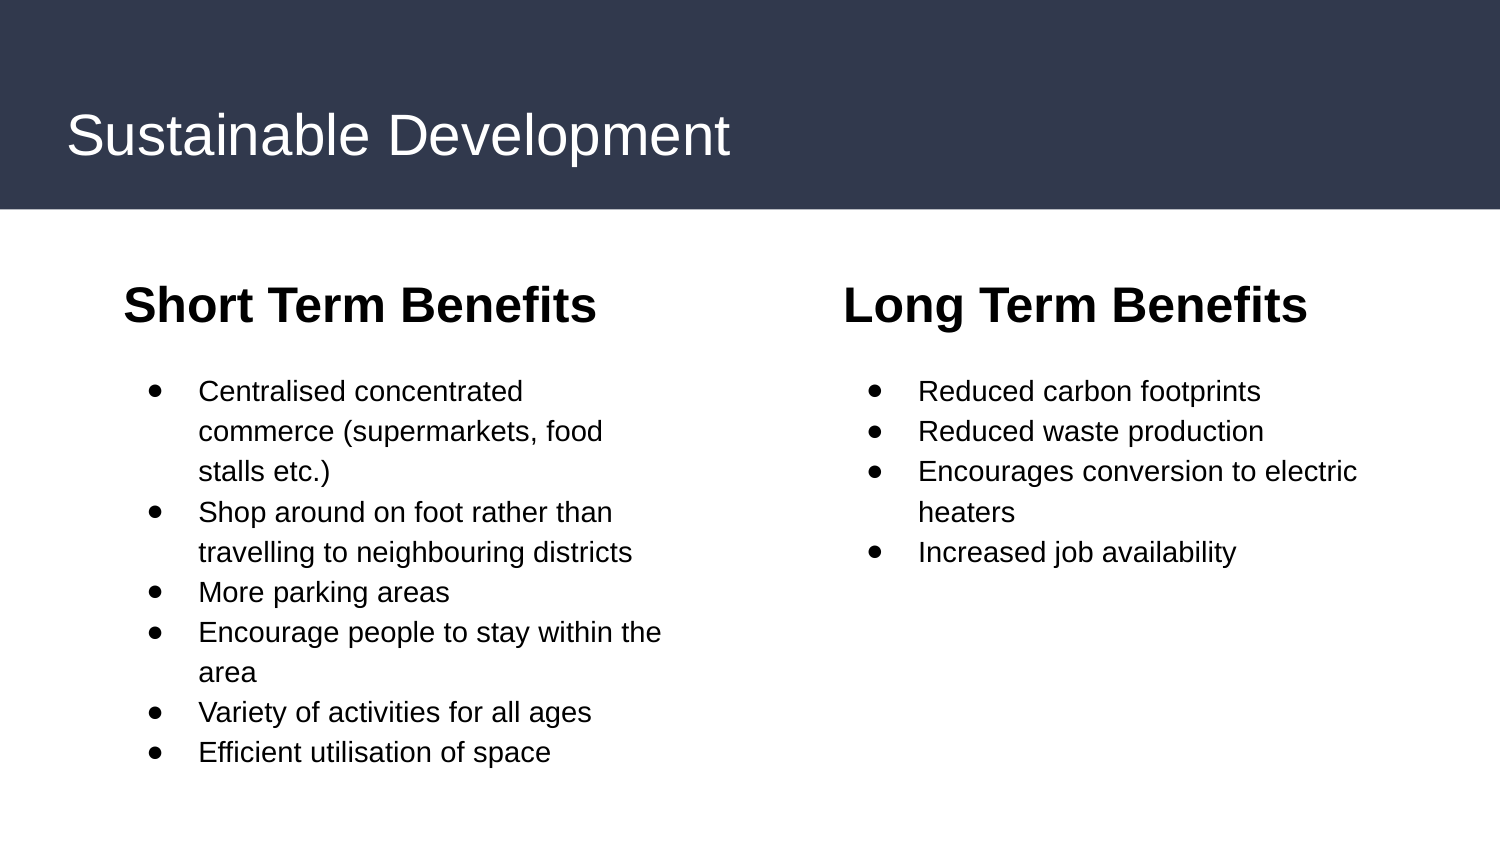

# Sustainable Development
Short Term Benefits

Centralised concentrated commerce (supermarkets, food stalls etc.)
Shop around on foot rather than travelling to neighbouring districts
More parking areas
Encourage people to stay within the area
Variety of activities for all ages
Efficient utilisation of space
Long Term Benefits

Reduced carbon footprints
Reduced waste production
Encourages conversion to electric heaters
Increased job availability